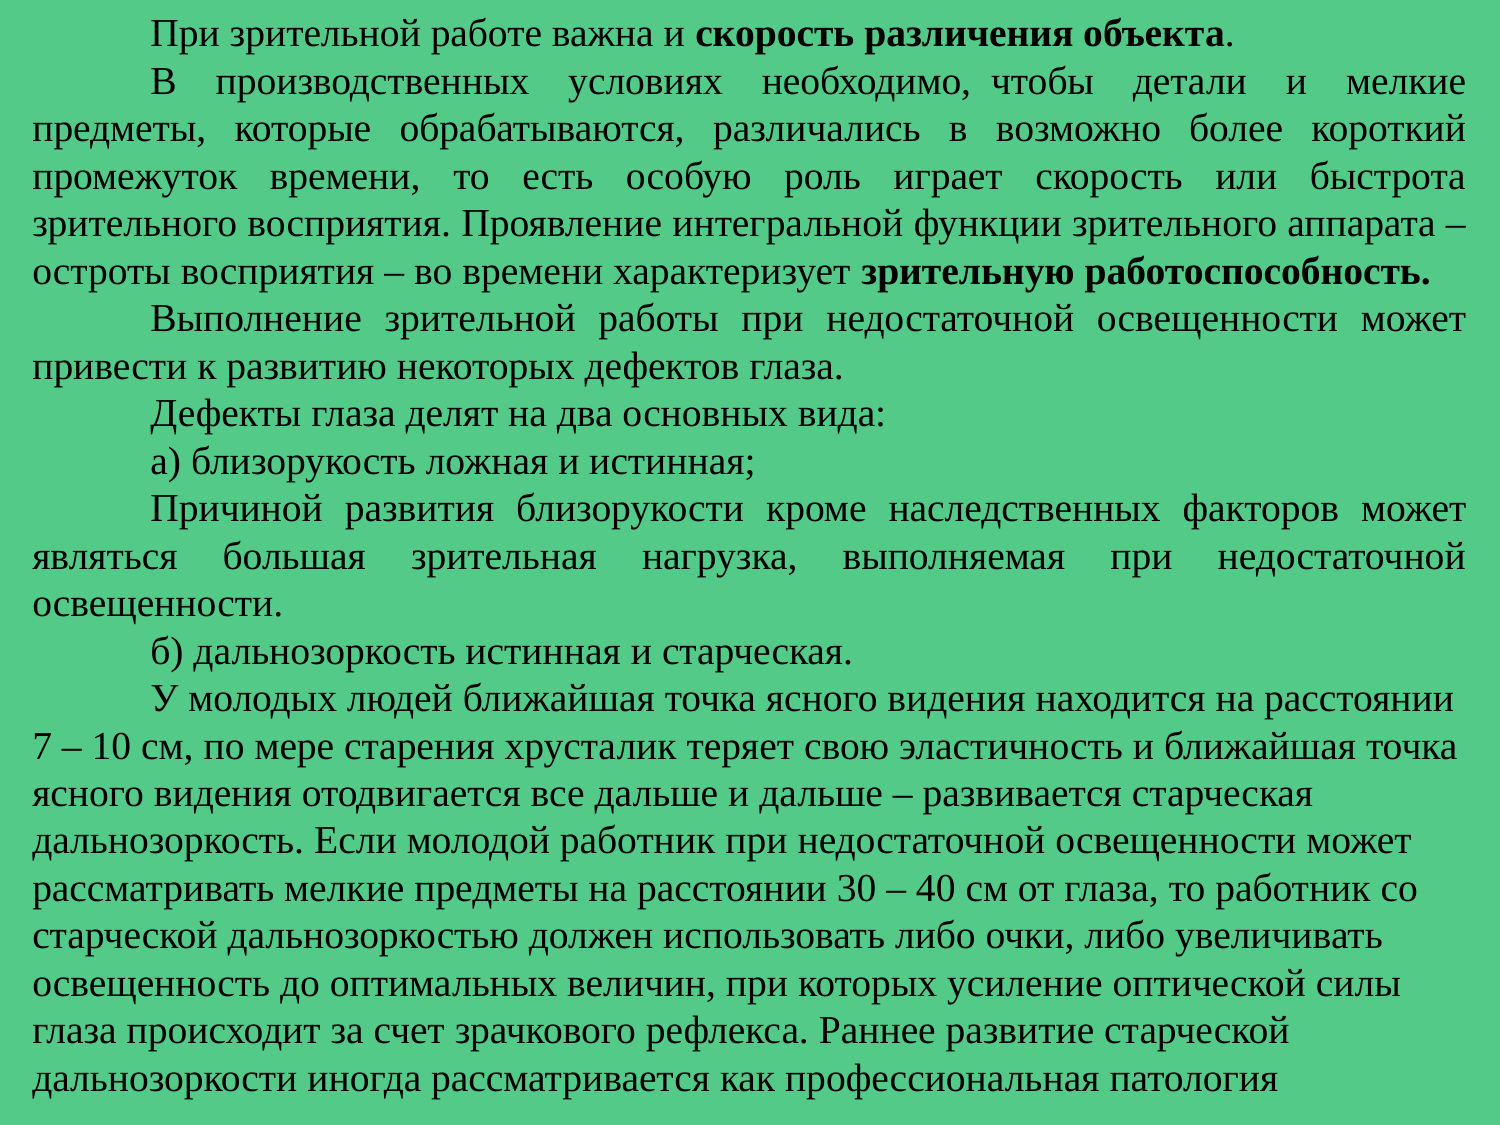

При зрительной работе важна и скорость различения объекта.
В производственных условиях необходимо,  чтобы детали и мелкие предметы, которые обрабатываются, различались в возможно более короткий промежуток времени, то есть особую роль играет скорость или быстрота зрительного восприятия. Проявление интегральной функции зрительного аппарата – остроты восприятия – во времени характеризует зрительную работоспособность.
Выполнение зрительной работы при недостаточной освещенности может привести к развитию некоторых дефектов глаза.
Дефекты глаза делят на два основных вида:
а) близорукость ложная и истинная;
Причиной развития близорукости кроме наследственных факторов может являться большая зрительная нагрузка, выполняемая при недостаточной освещенности.
б) дальнозоркость истинная и старческая.
У молодых людей ближайшая точка ясного видения находится на расстоянии 7 – 10 см, по мере старения хрусталик теряет свою эластичность и ближайшая точка ясного видения отодвигается все дальше и дальше – развивается старческая дальнозоркость. Если молодой работник при недостаточной освещенности может рассматривать мелкие предметы на расстоянии 30 – 40 см от глаза, то работник со старческой дальнозоркостью должен использовать либо очки, либо увеличивать освещенность до оптимальных величин, при которых усиление оптической силы глаза происходит за счет зрачкового рефлекса. Раннее развитие старческой дальнозоркости иногда рассматривается как профессиональная патология